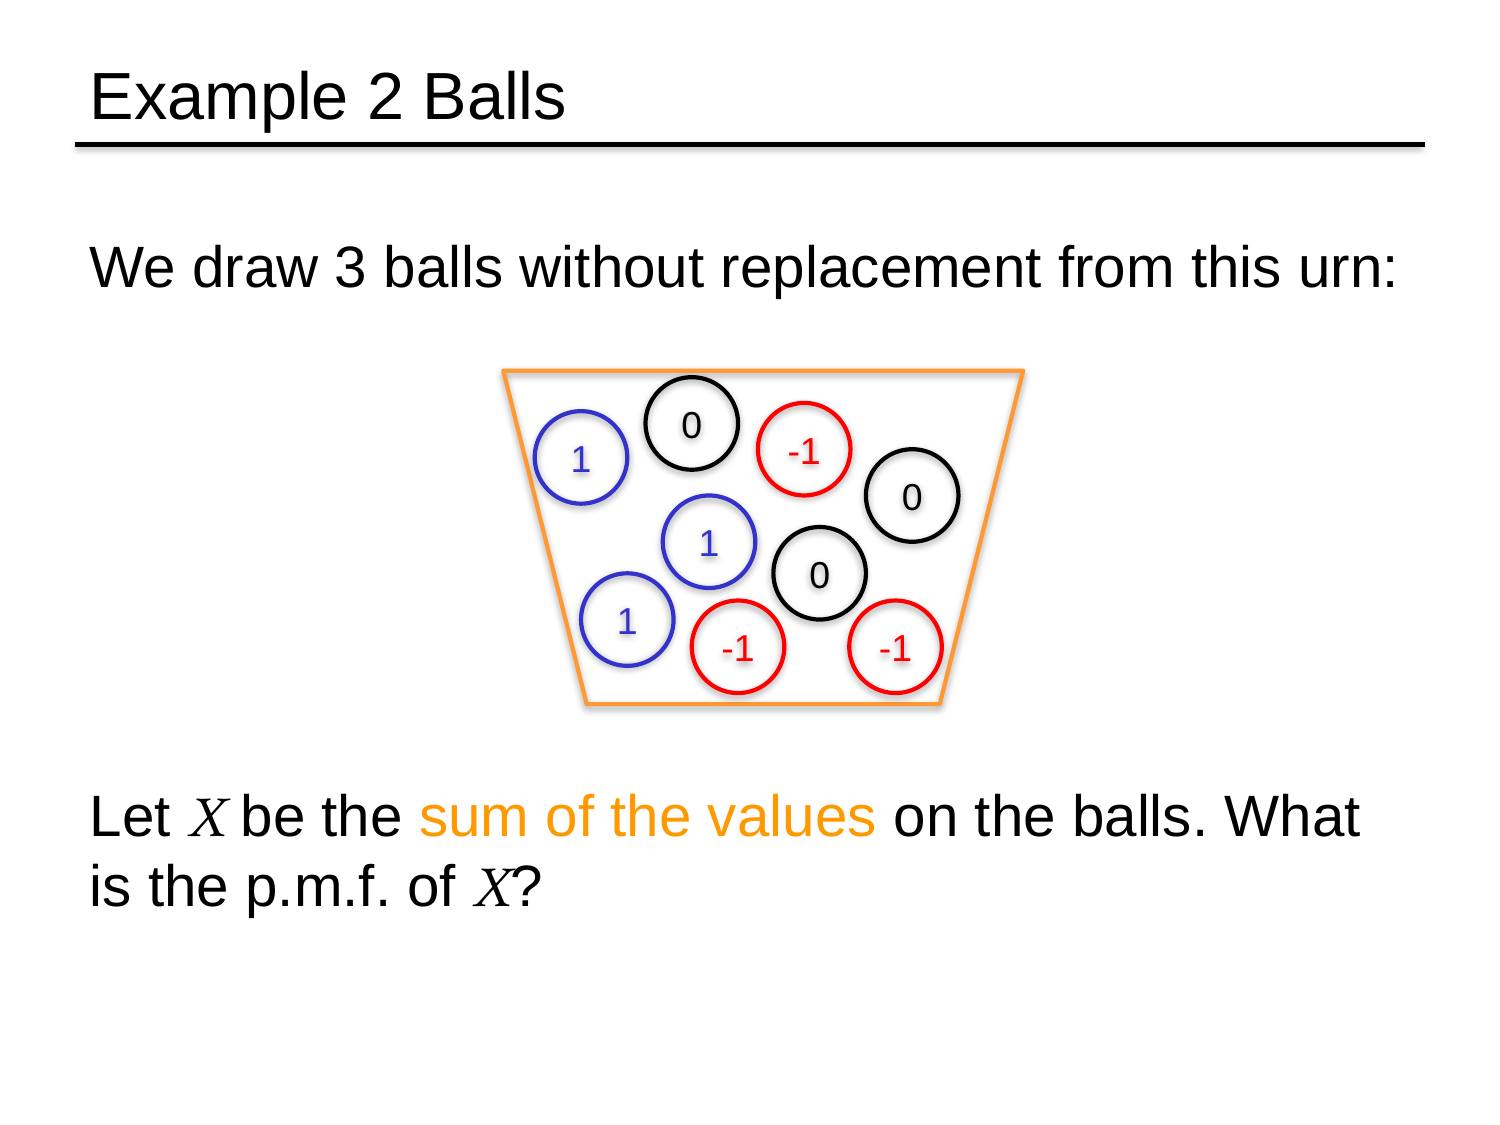

# Example 2 Balls
We draw 3 balls without replacement from this urn:

0
-1
1
0
1
0
1
-1
-1
Let X be the sum of the values on the balls. What is the p.m.f. of X?